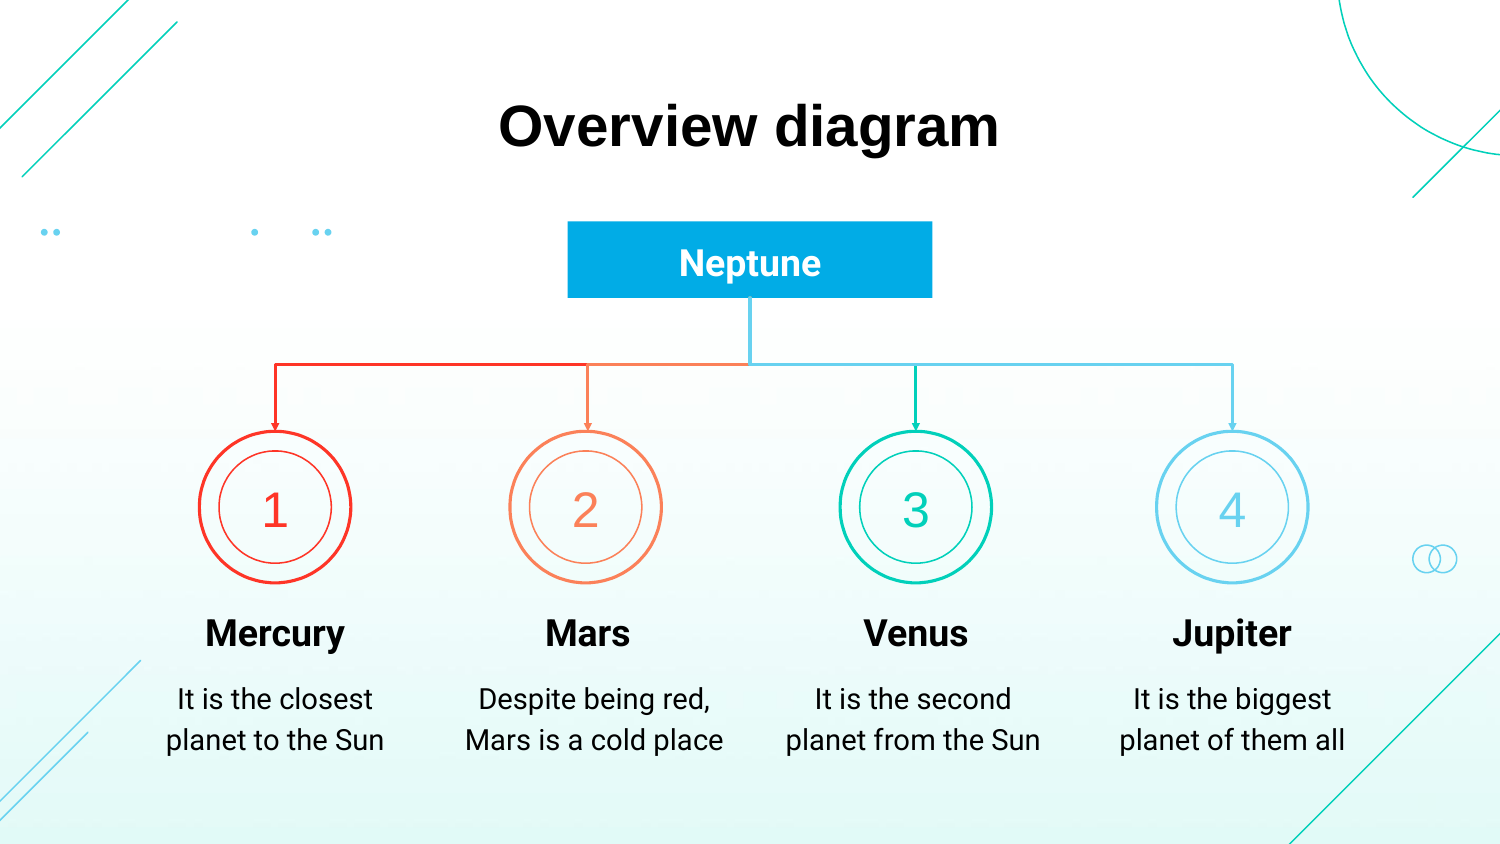

# Overview diagram

Neptune

1
2
3
4
Mercury
Mars
Venus
Jupiter
It is the closest planet to the Sun
Despite being red, Mars is a cold place
It is the second planet from the Sun
It is the biggest planet of them all